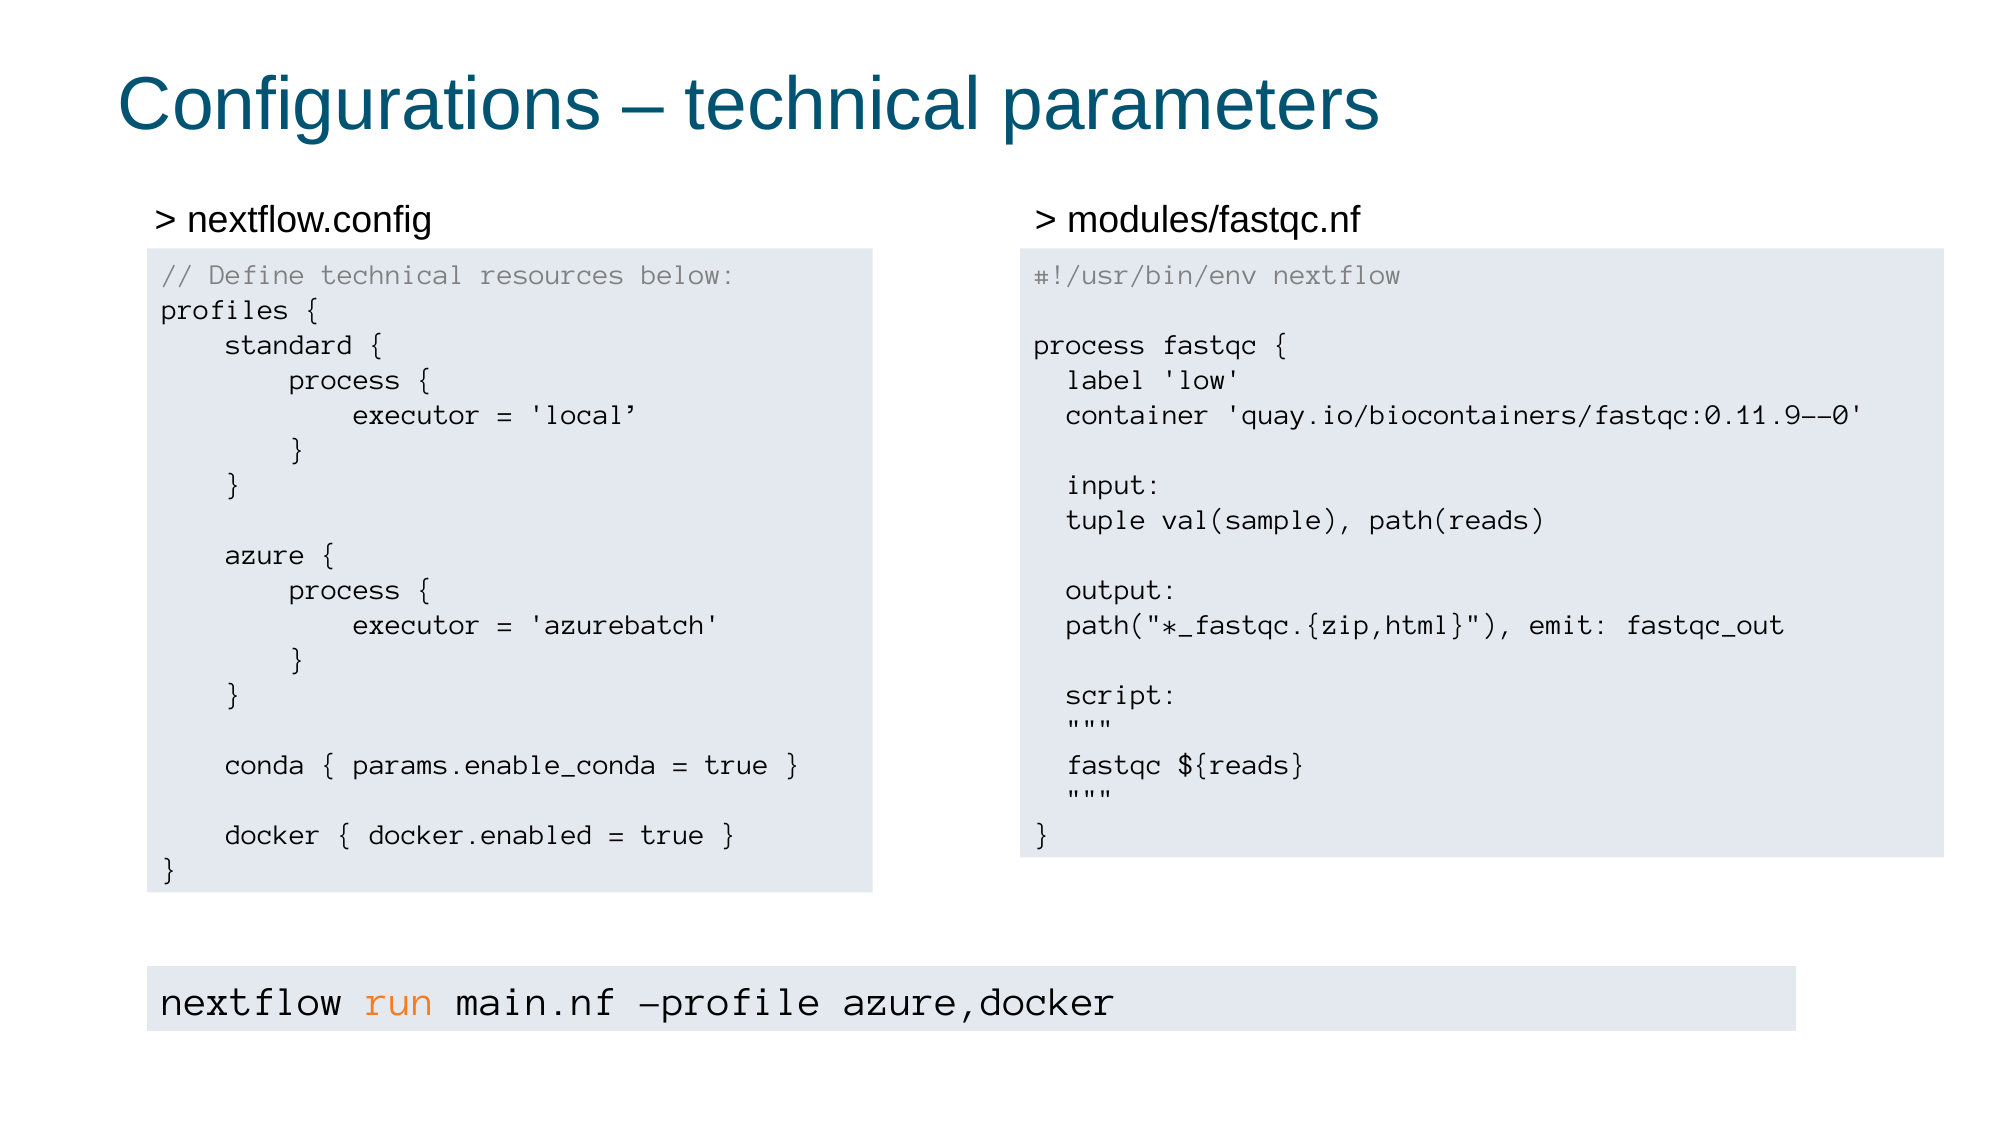

# Configurations – technical parameters
> nextflow.config
> modules/fastqc.nf
// Define technical resources below:
profiles {
    standard {
        process {
            executor = 'local’
        }
    }

    azure {
        process {
            executor = 'azurebatch'
        }
    }

    conda { params.enable_conda = true }

    docker { docker.enabled = true }
}
#!/usr/bin/env nextflow

process fastqc {
  label 'low'
  container 'quay.io/biocontainers/fastqc:0.11.9--0'

  input:
  tuple val(sample), path(reads)

  output:
  path("*_fastqc.{zip,html}"), emit: fastqc_out

  script:
  """
  fastqc ${reads}
  """
}
nextflow run main.nf –profile azure,docker